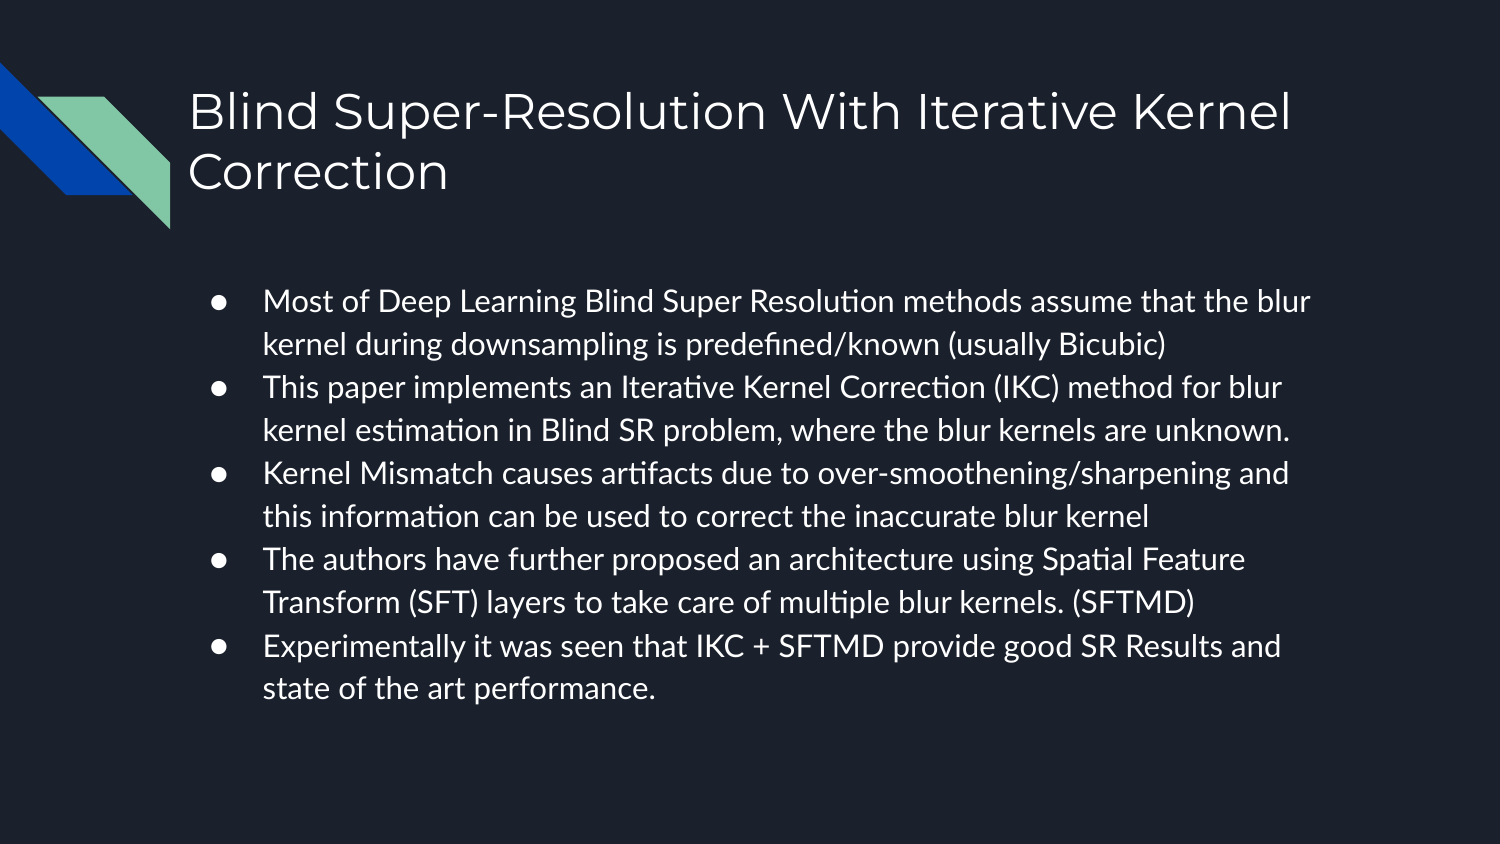

# Blind Super-Resolution With Iterative Kernel Correction
Most of Deep Learning Blind Super Resolution methods assume that the blur kernel during downsampling is predefined/known (usually Bicubic)
This paper implements an Iterative Kernel Correction (IKC) method for blur kernel estimation in Blind SR problem, where the blur kernels are unknown.
Kernel Mismatch causes artifacts due to over-smoothening/sharpening and this information can be used to correct the inaccurate blur kernel
The authors have further proposed an architecture using Spatial Feature Transform (SFT) layers to take care of multiple blur kernels. (SFTMD)
Experimentally it was seen that IKC + SFTMD provide good SR Results and state of the art performance.